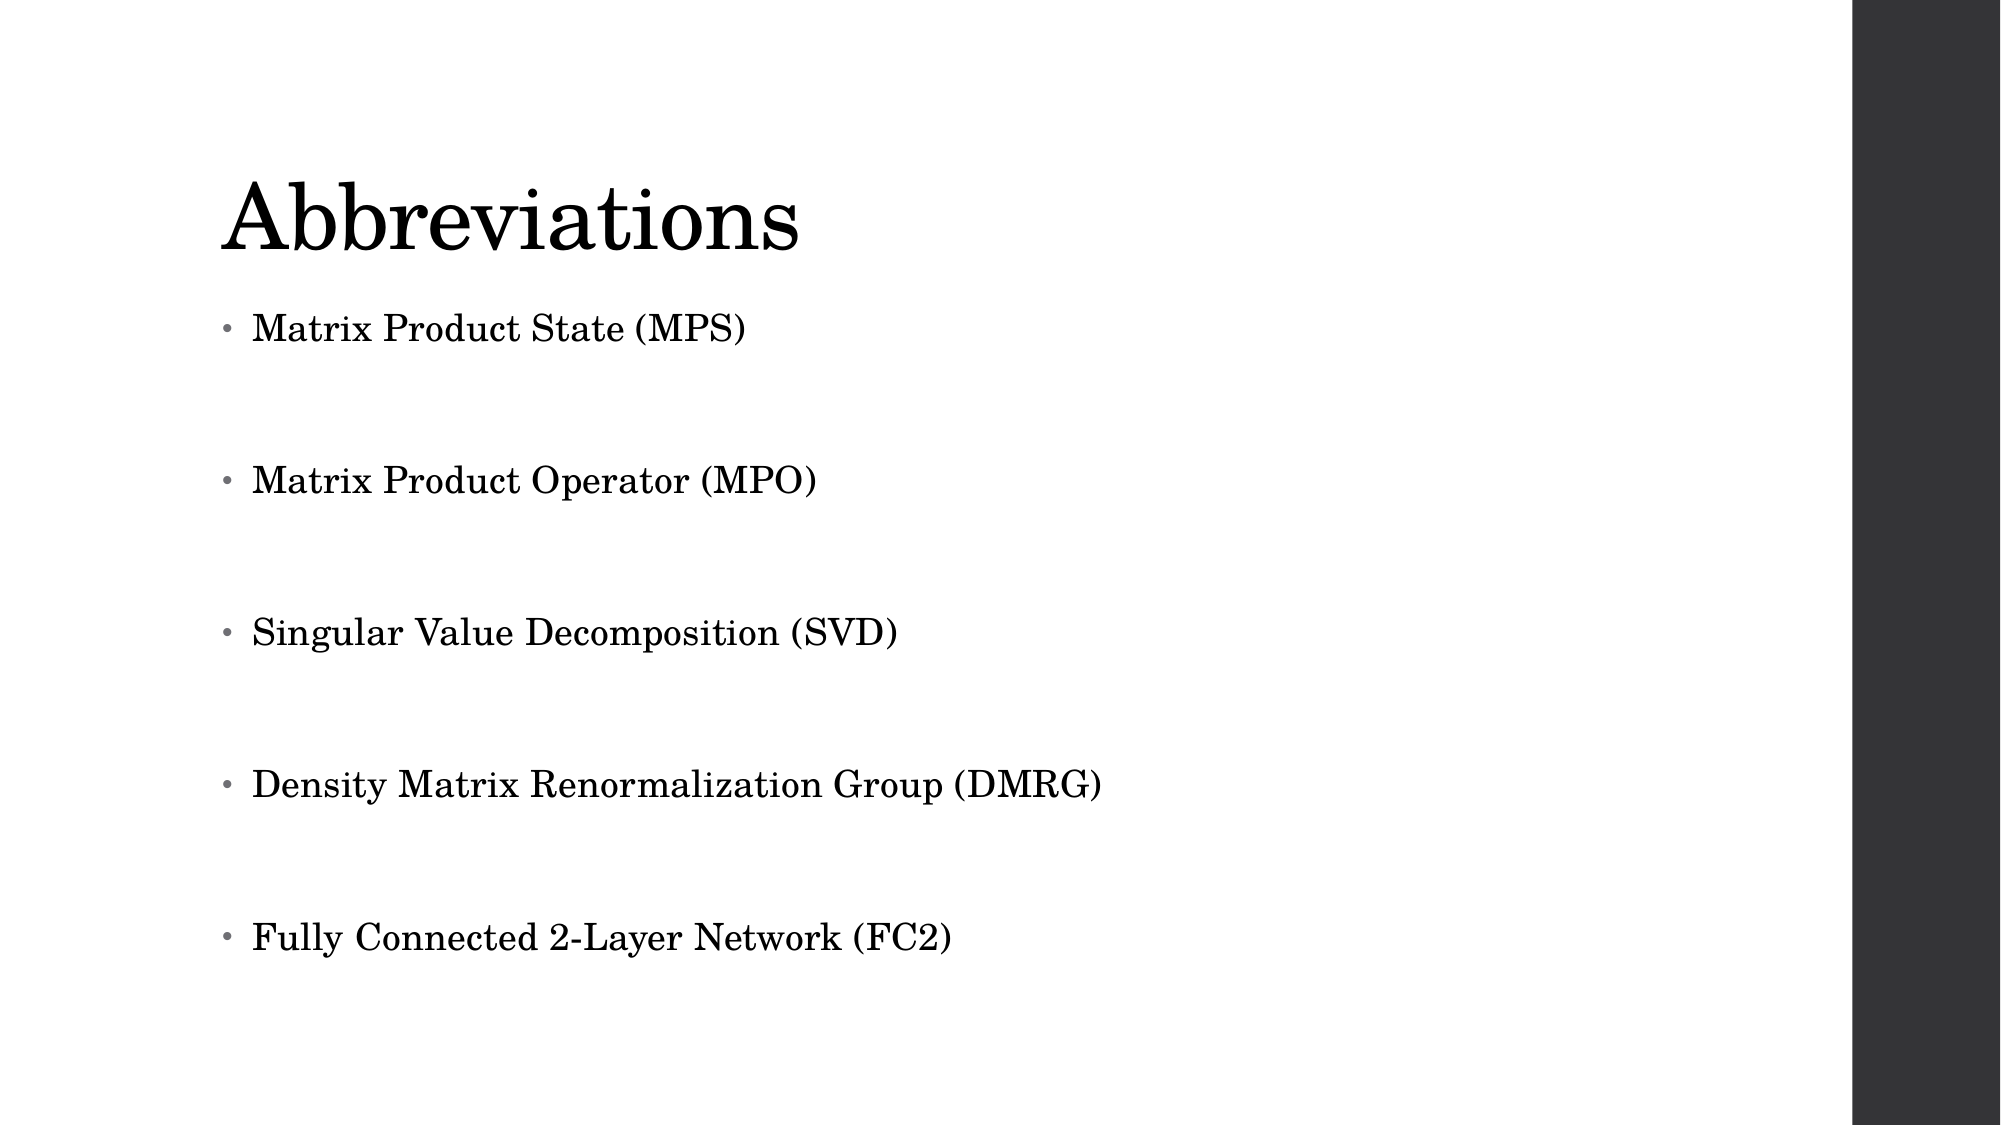

# Abbreviations
Matrix Product State (MPS)

Matrix Product Operator (MPO)

Singular Value Decomposition (SVD)

Density Matrix Renormalization Group (DMRG)

Fully Connected 2-Layer Network (FC2)